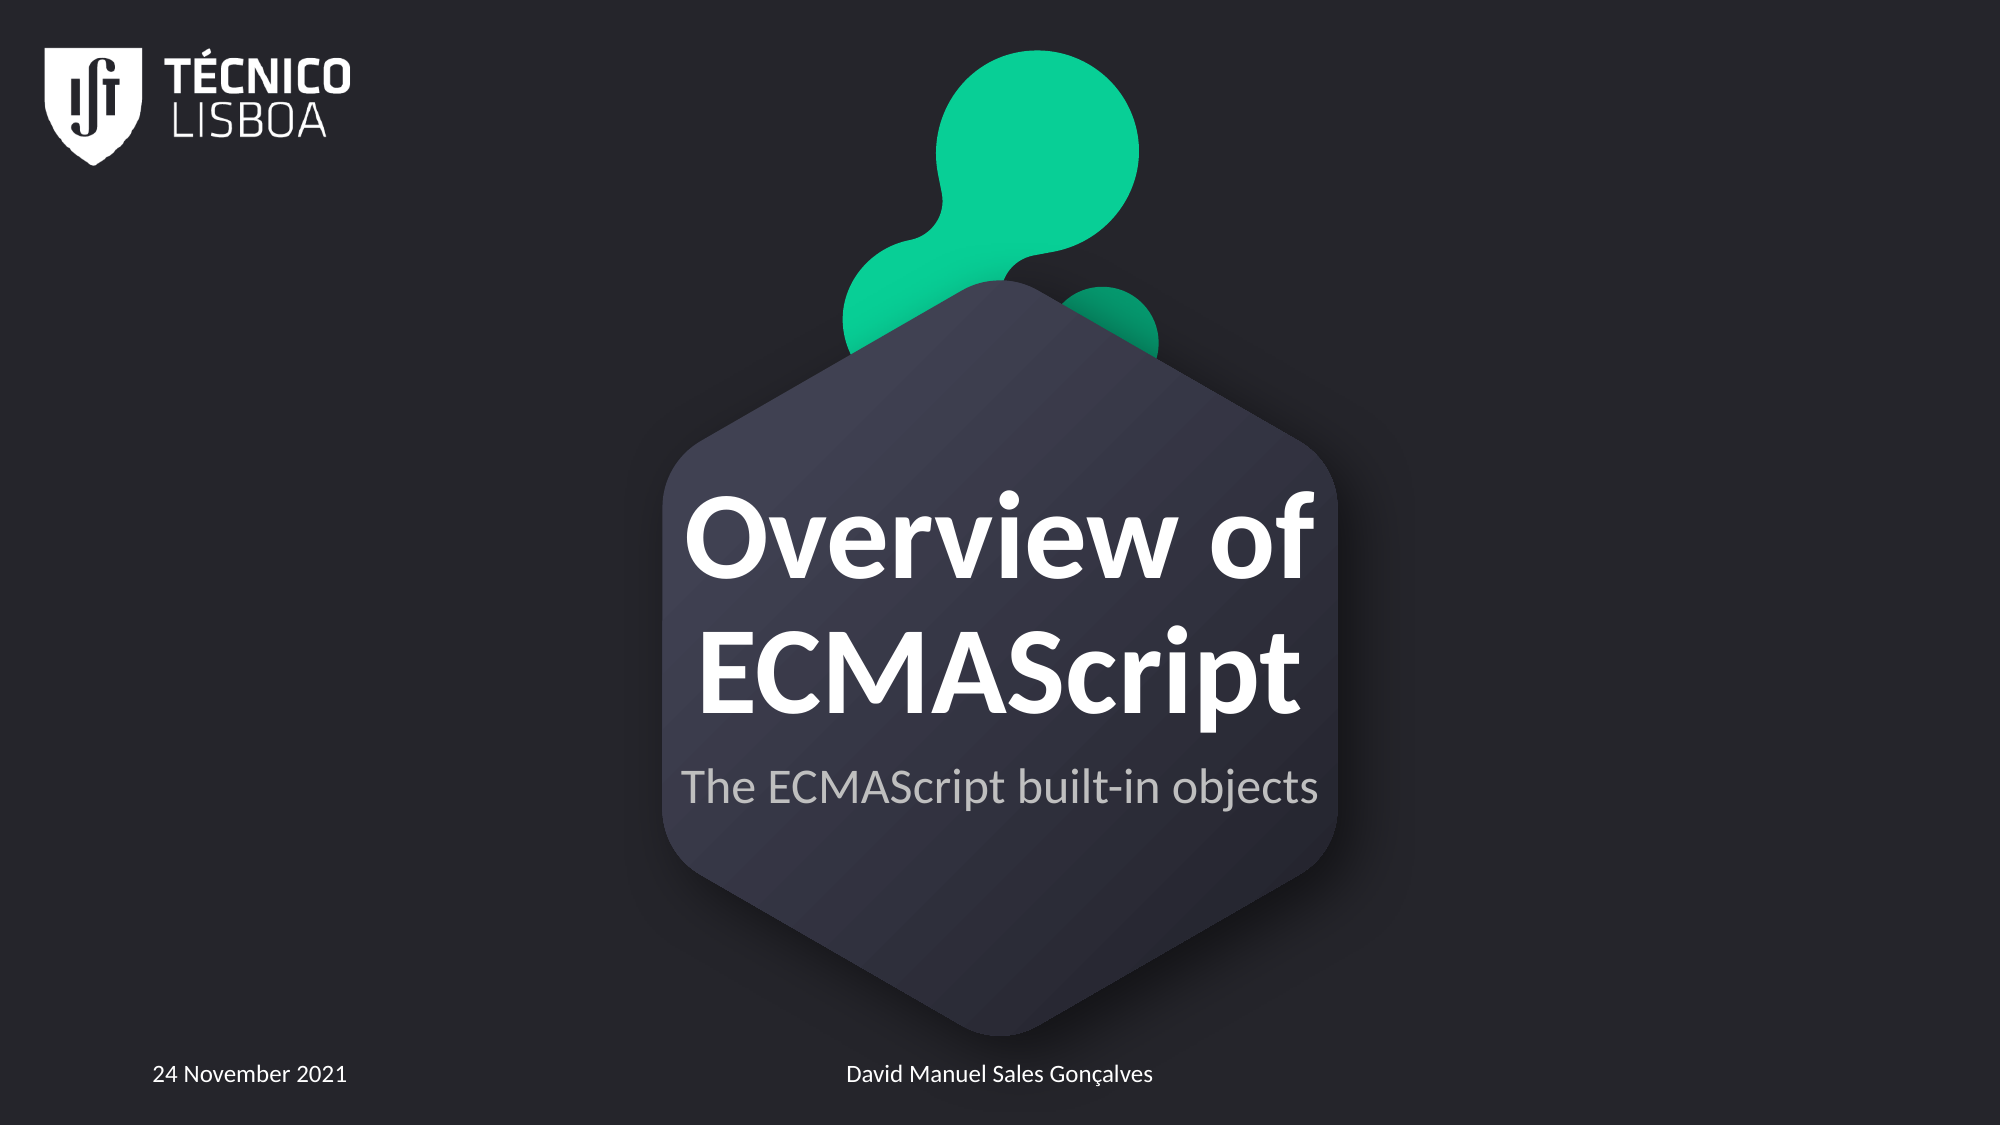

# Overview of ECMAScript
The ECMAScript built-in objects
24 November 2021
David Manuel Sales Gonçalves
20